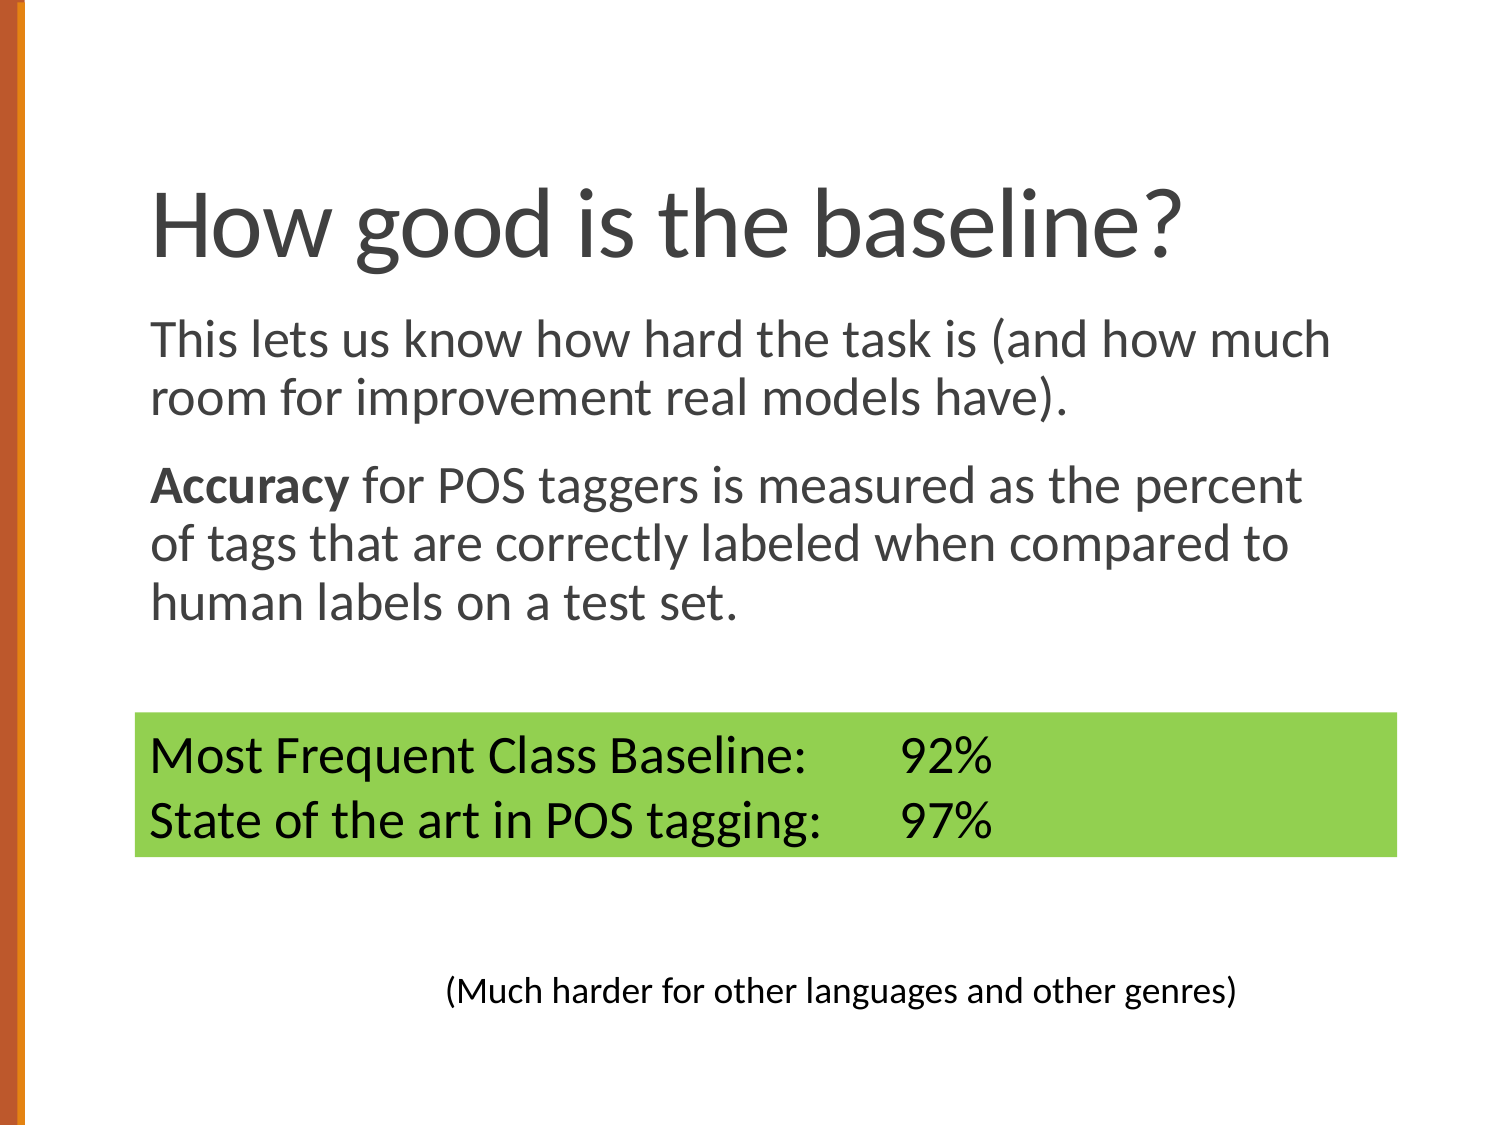

# How good is the baseline?
This lets us know how hard the task is (and how much room for improvement real models have).
Accuracy for POS taggers is measured as the percent  of tags that are correctly labeled when compared to human labels on a test set.
Most Frequent Class Baseline:	92%
State of the art in POS tagging:	97%
(Much harder for other languages and other genres)